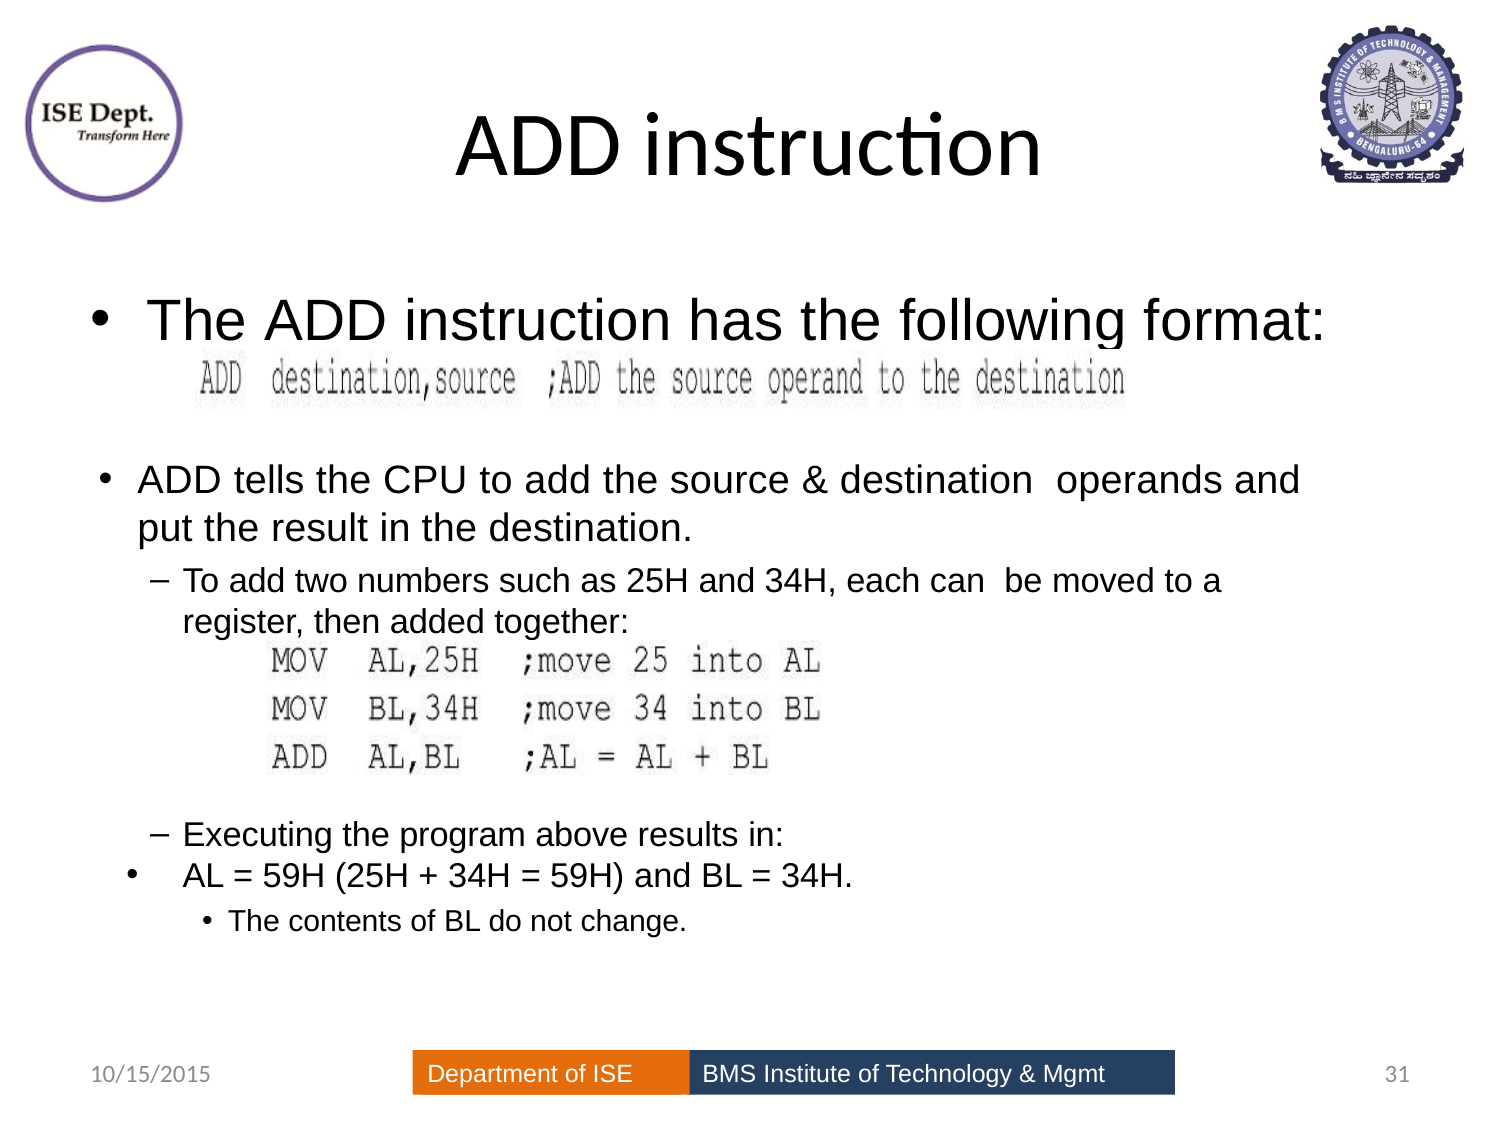

# ADD instruction
The ADD instruction has the following format:

ADD tells the CPU to add the source & destination  operands and put the result in the destination.
To add two numbers such as 25H and 34H, each can  be moved to a register, then added together:

Executing the program above results in:
AL = 59H (25H + 34H = 59H) and BL = 34H.
The contents of BL do not change.

10/15/2015
31